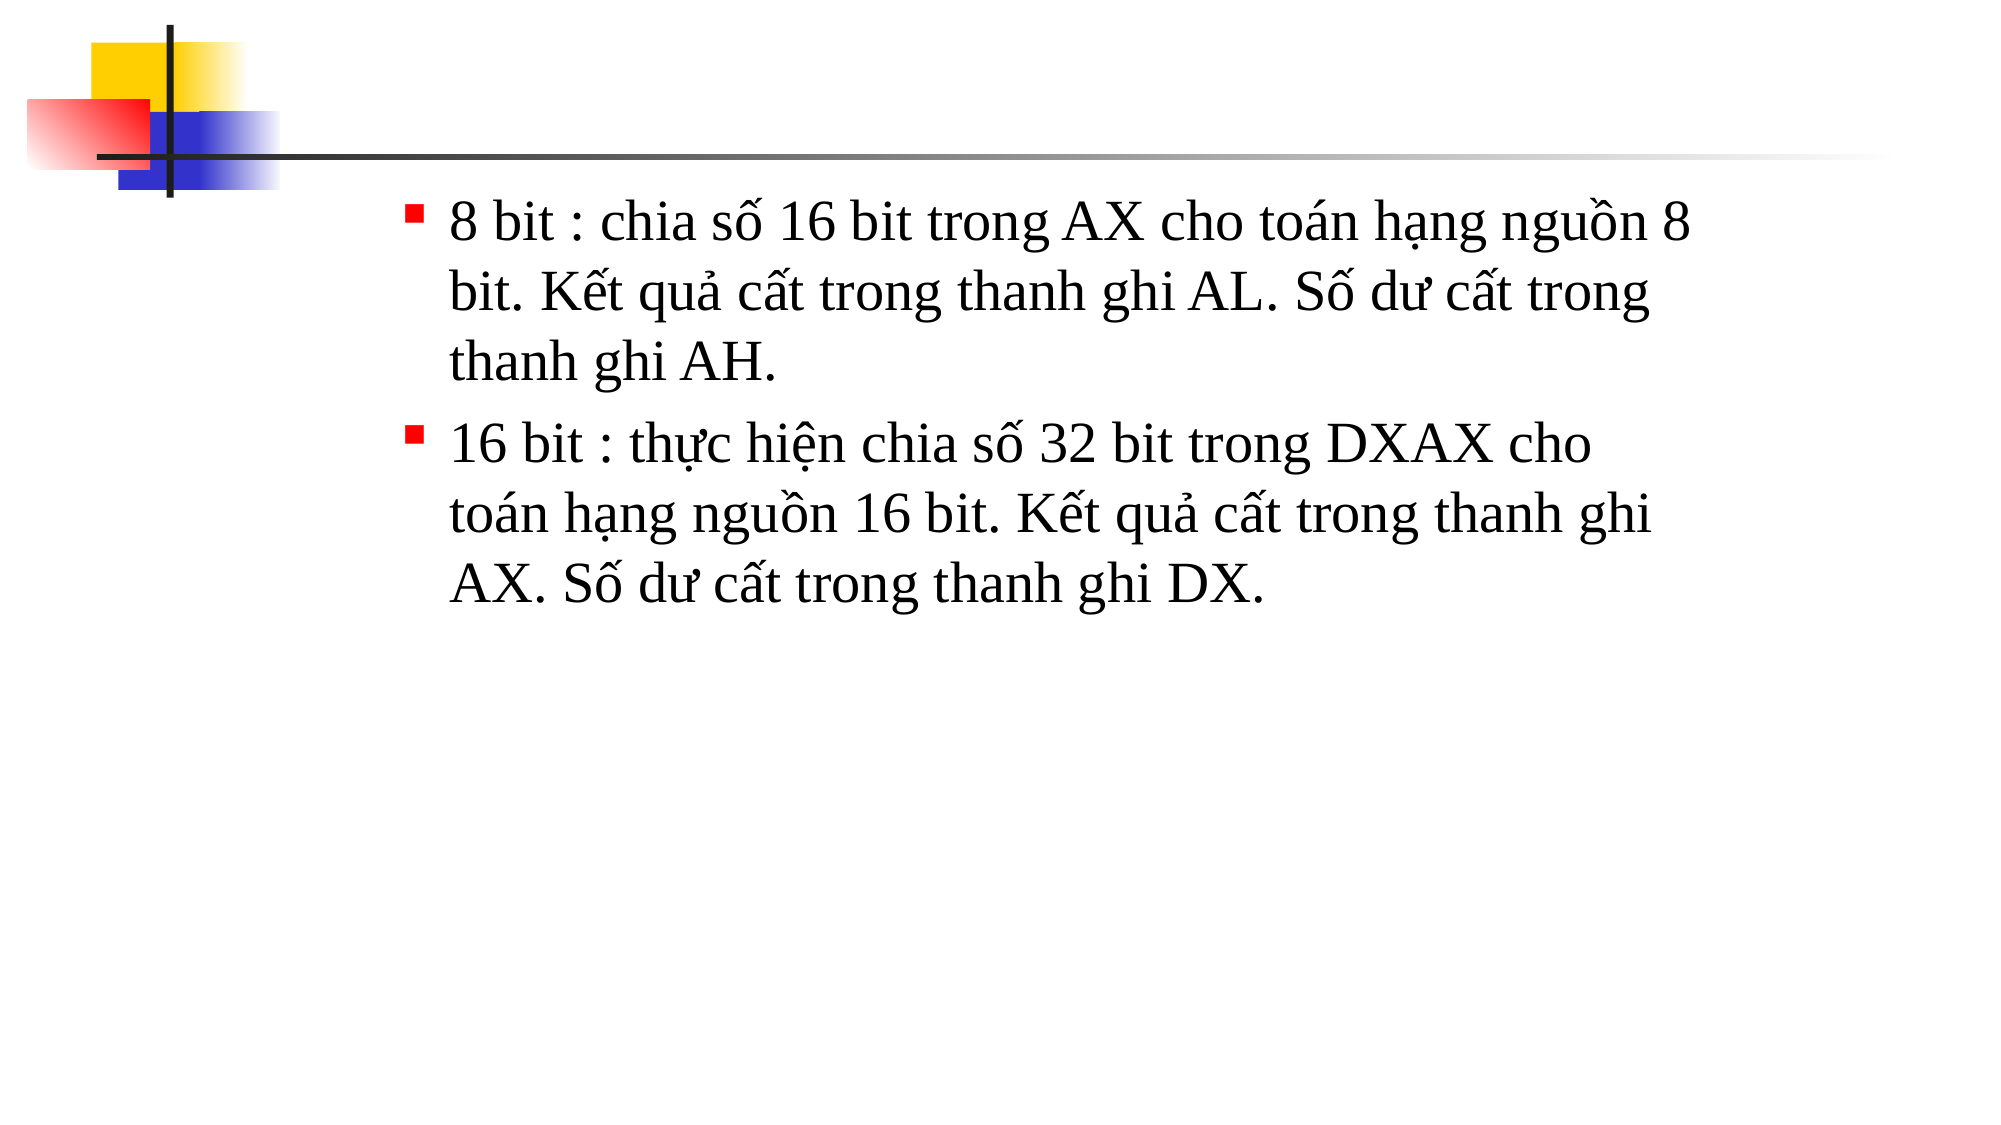

#
8 bit : chia số 16 bit trong AX cho toán hạng nguồn 8 bit. Kết quả cất trong thanh ghi AL. Số dư cất trong thanh ghi AH.
16 bit : thực hiện chia số 32 bit trong DXAX cho toán hạng nguồn 16 bit. Kết quả cất trong thanh ghi AX. Số dư cất trong thanh ghi DX.